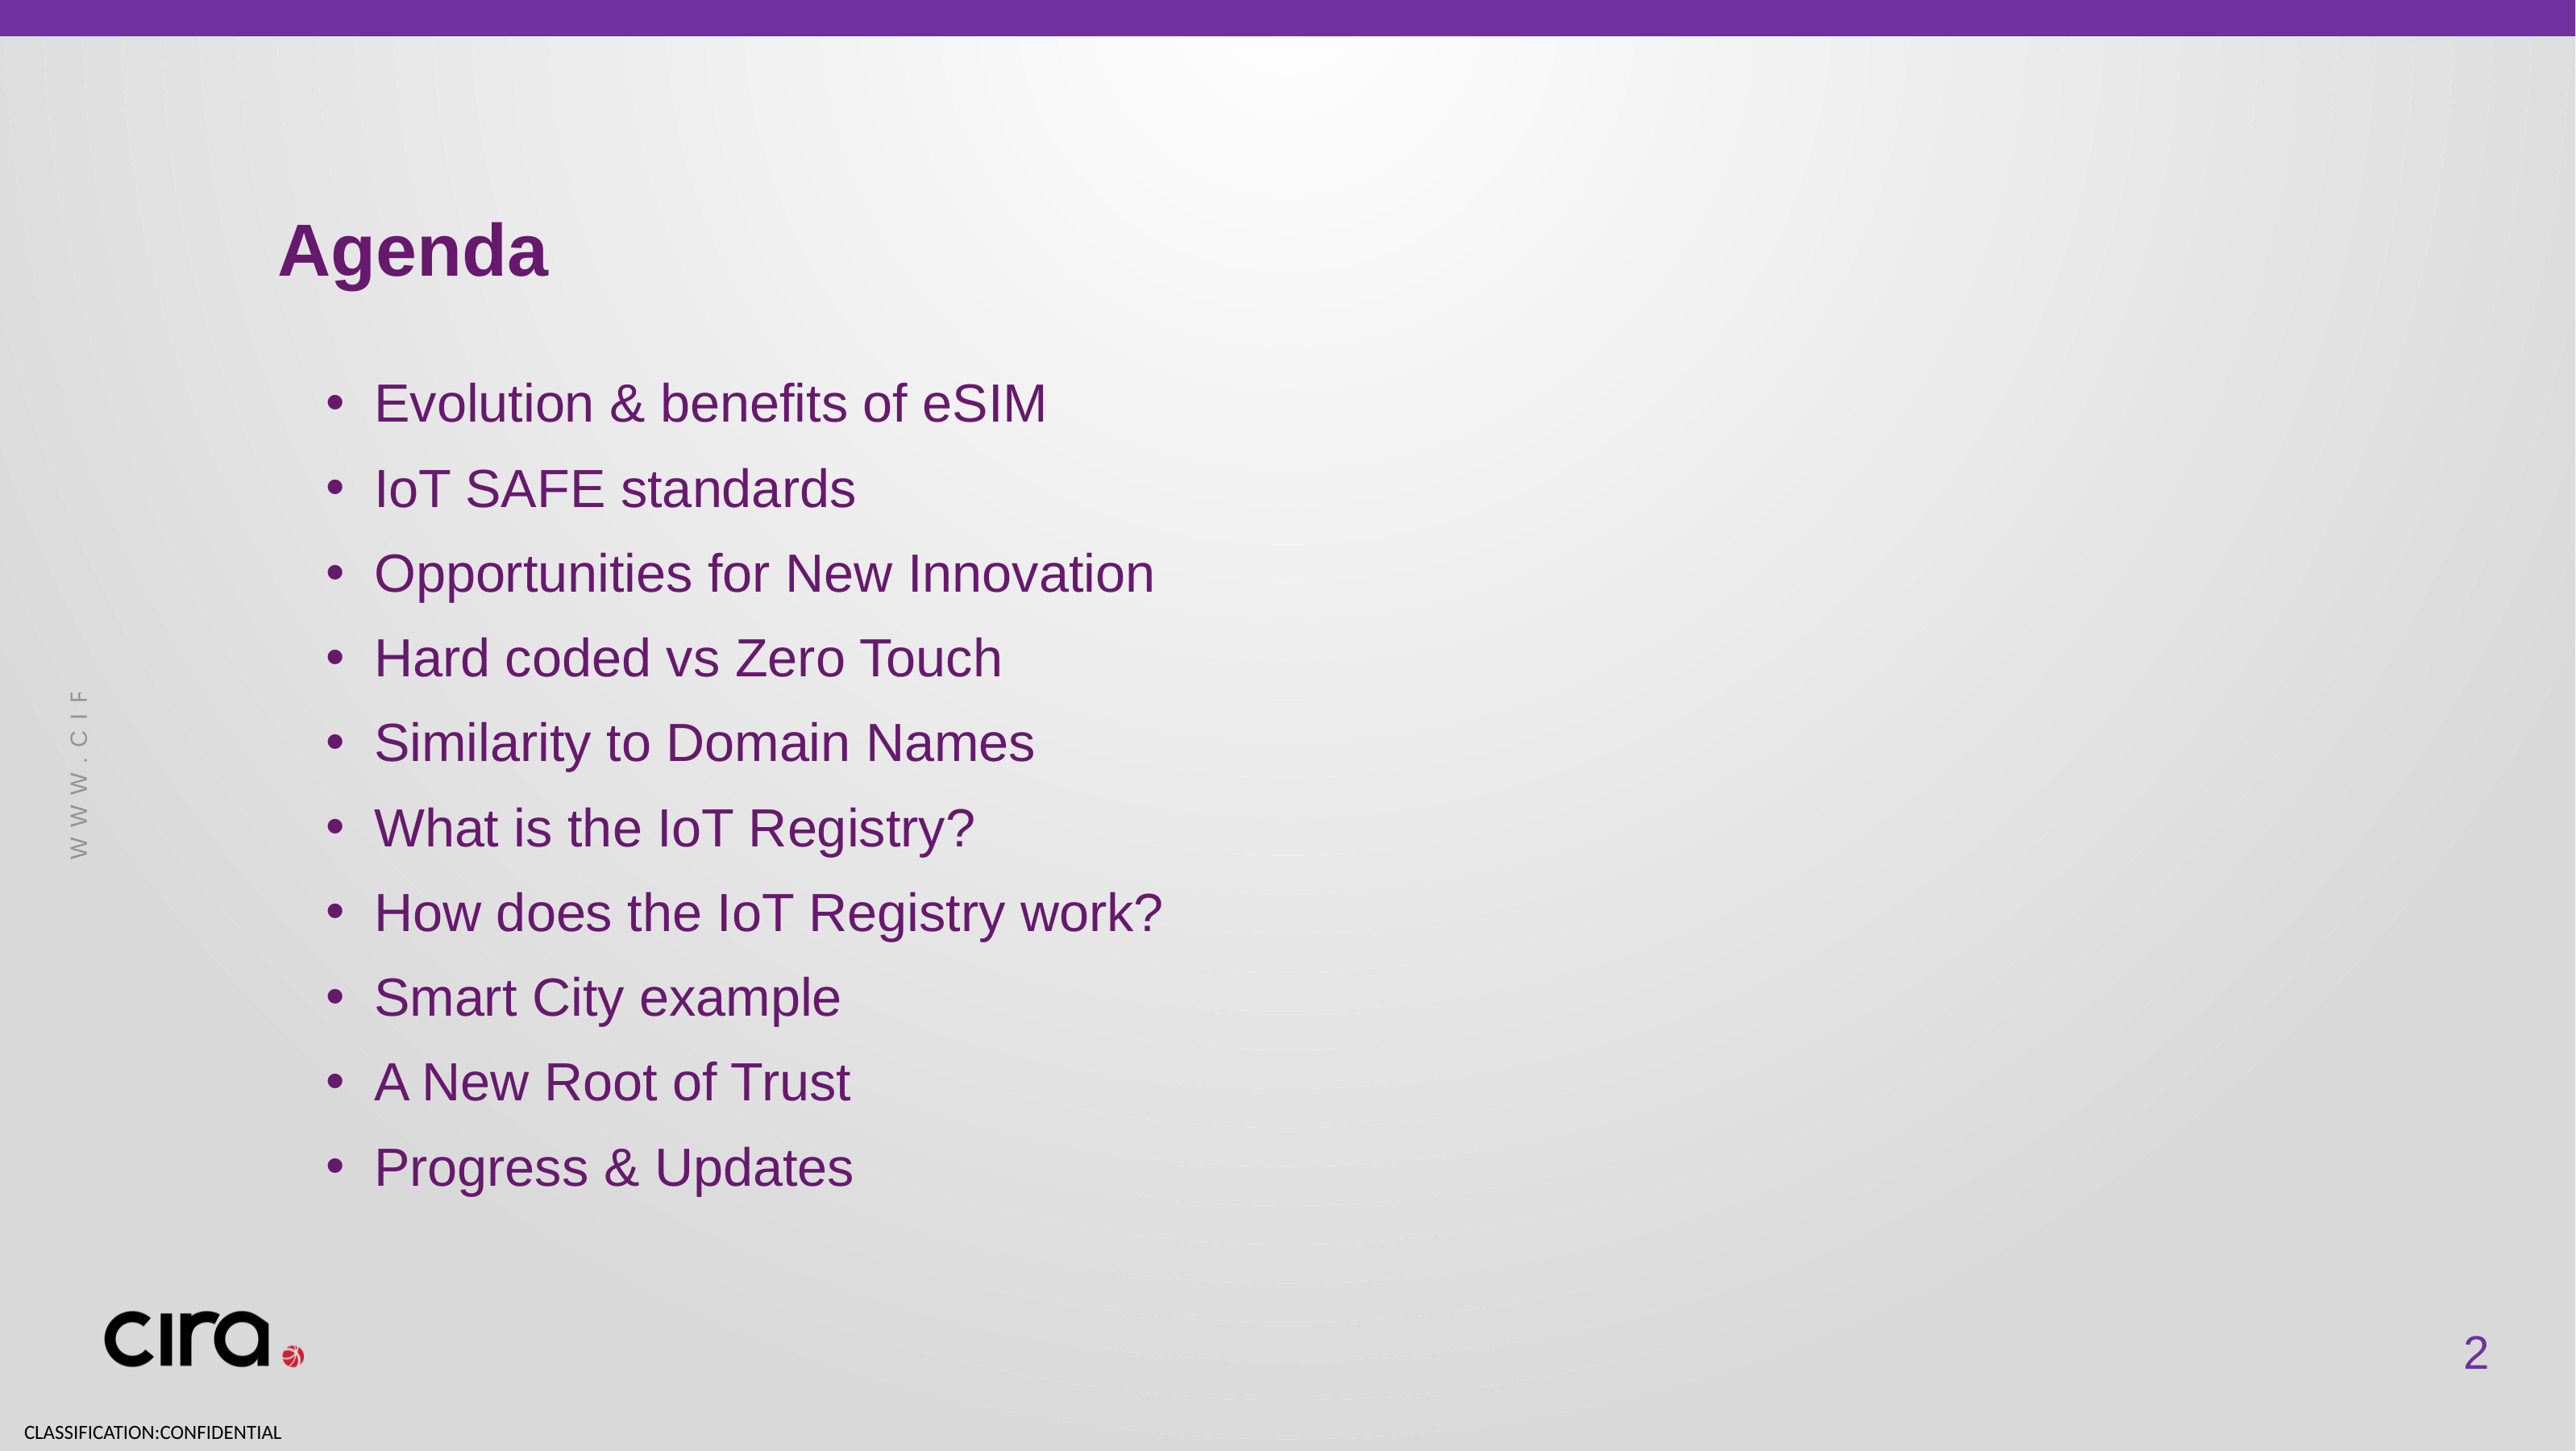

Agenda
Evolution & benefits of eSIM
IoT SAFE standards
Opportunities for New Innovation
Hard coded vs Zero Touch
Similarity to Domain Names
What is the IoT Registry?
How does the IoT Registry work?
Smart City example
A New Root of Trust
Progress & Updates